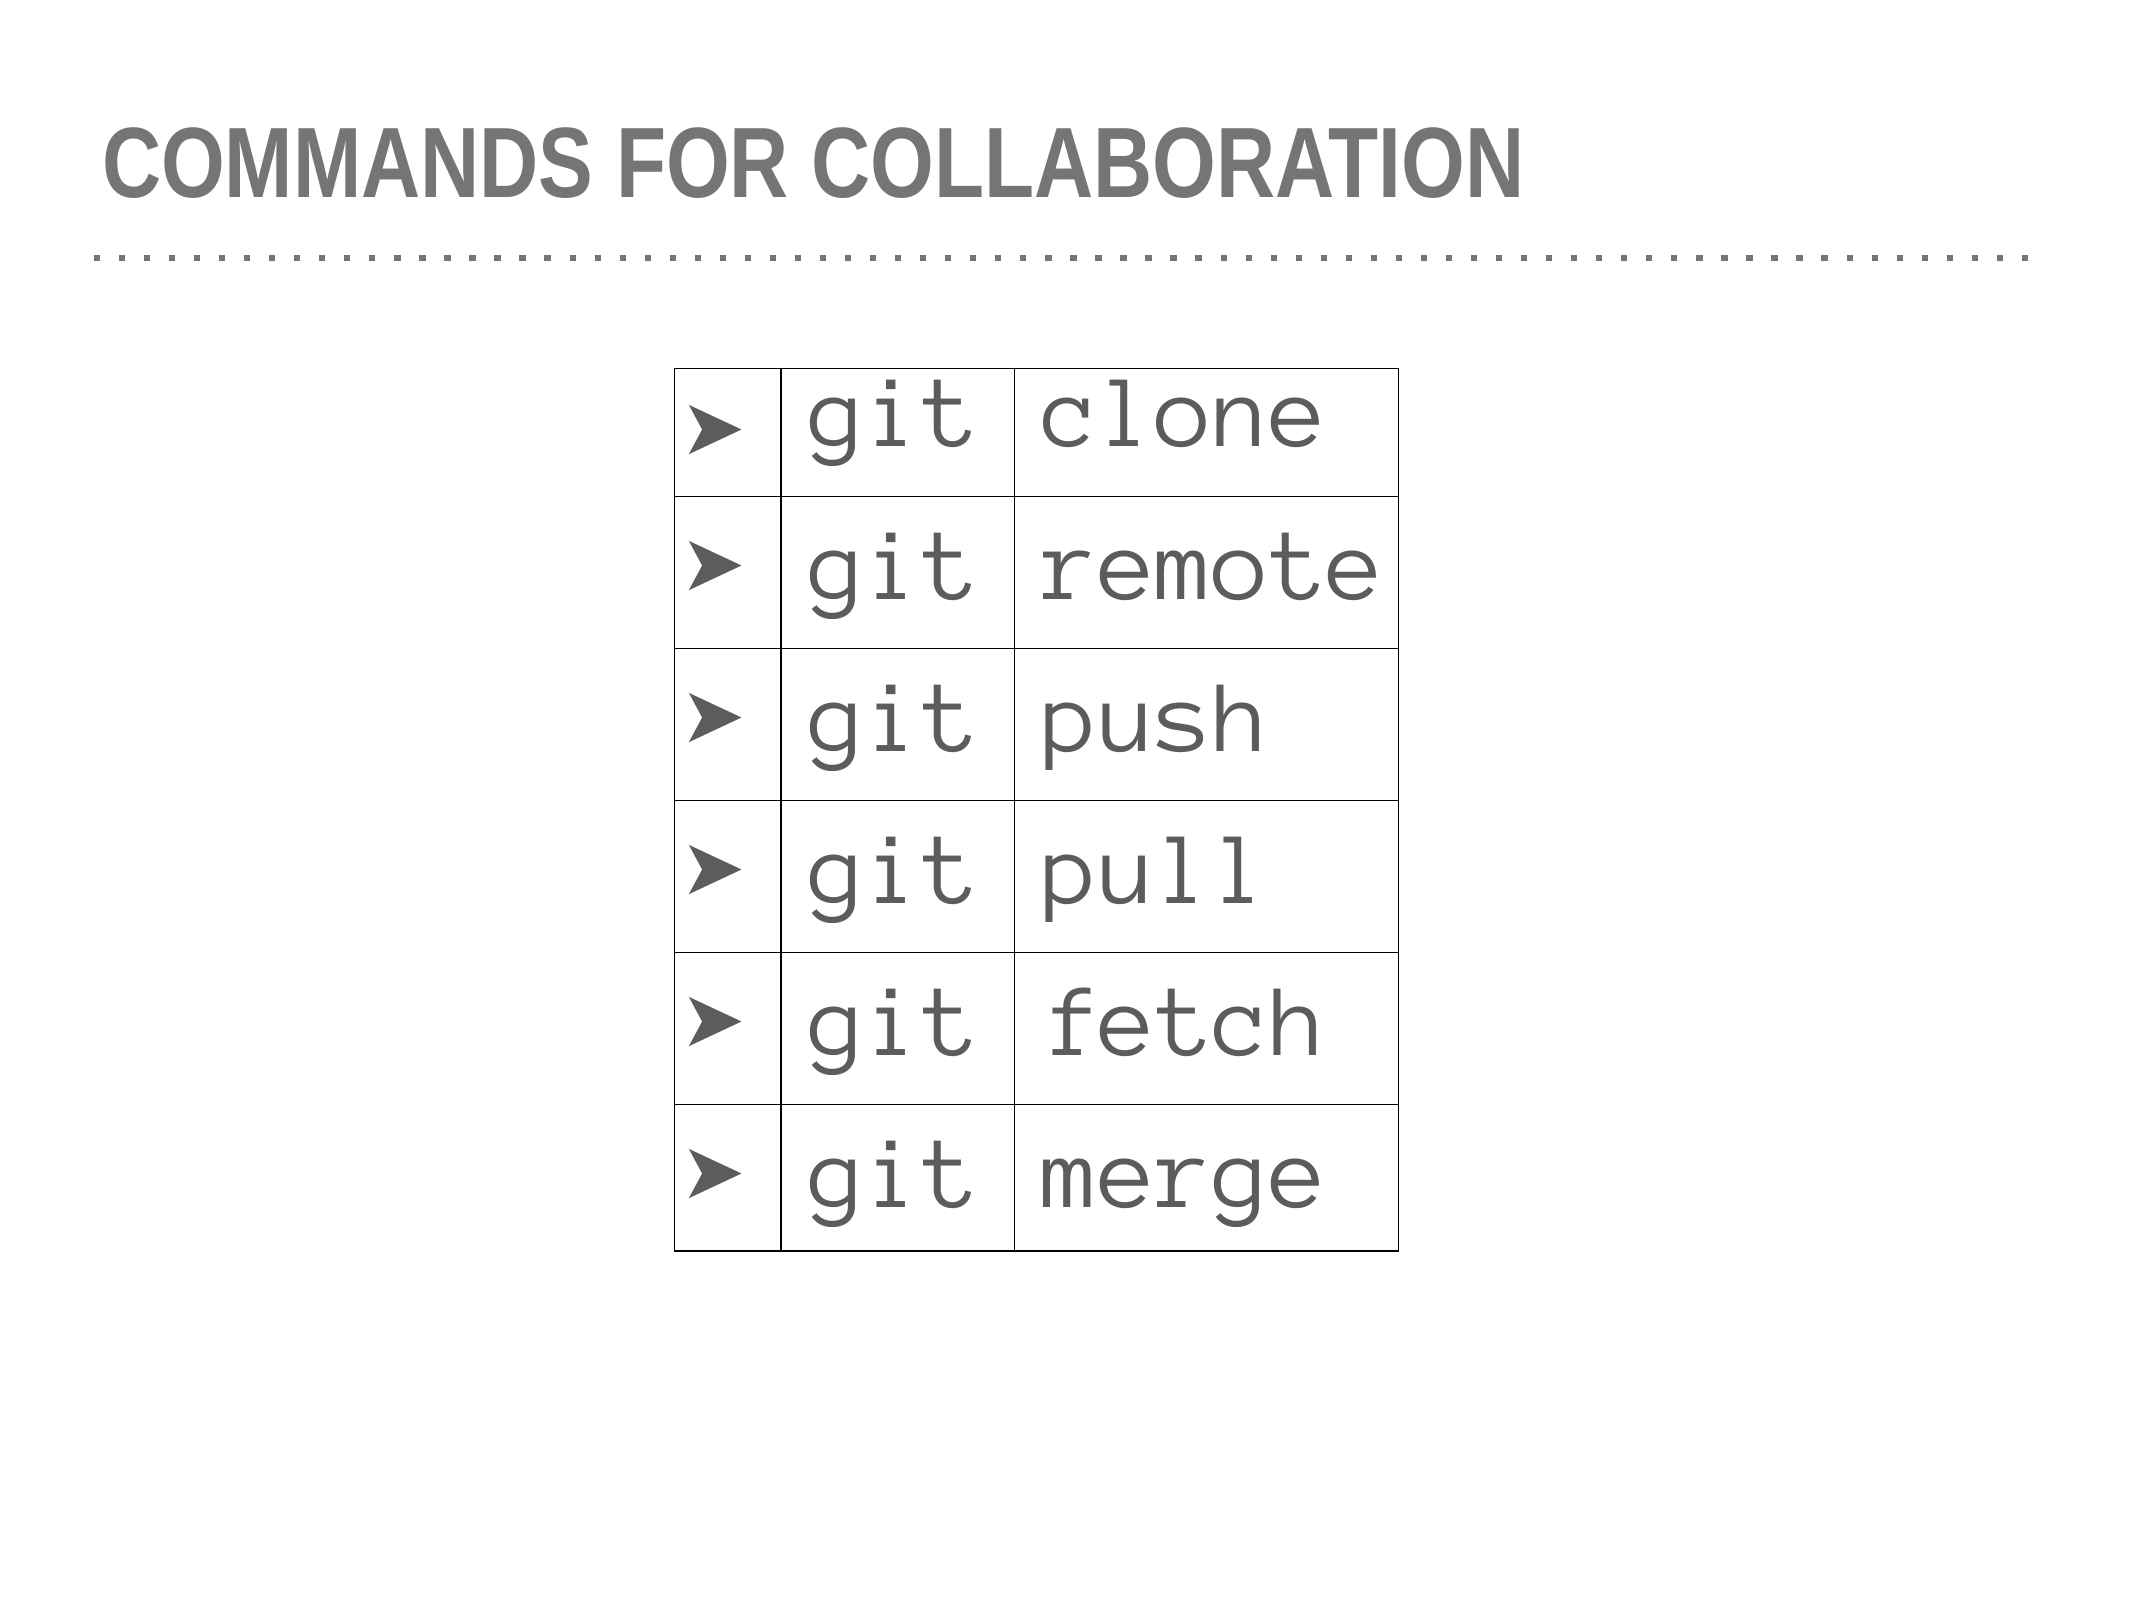

# COMMANDS FOR COLLABORATION
| ➤ | git | clone |
| --- | --- | --- |
| ➤ | git | remote |
| ➤ | git | push |
| ➤ | git | pull |
| ➤ | git | fetch |
| ➤ | git | merge |